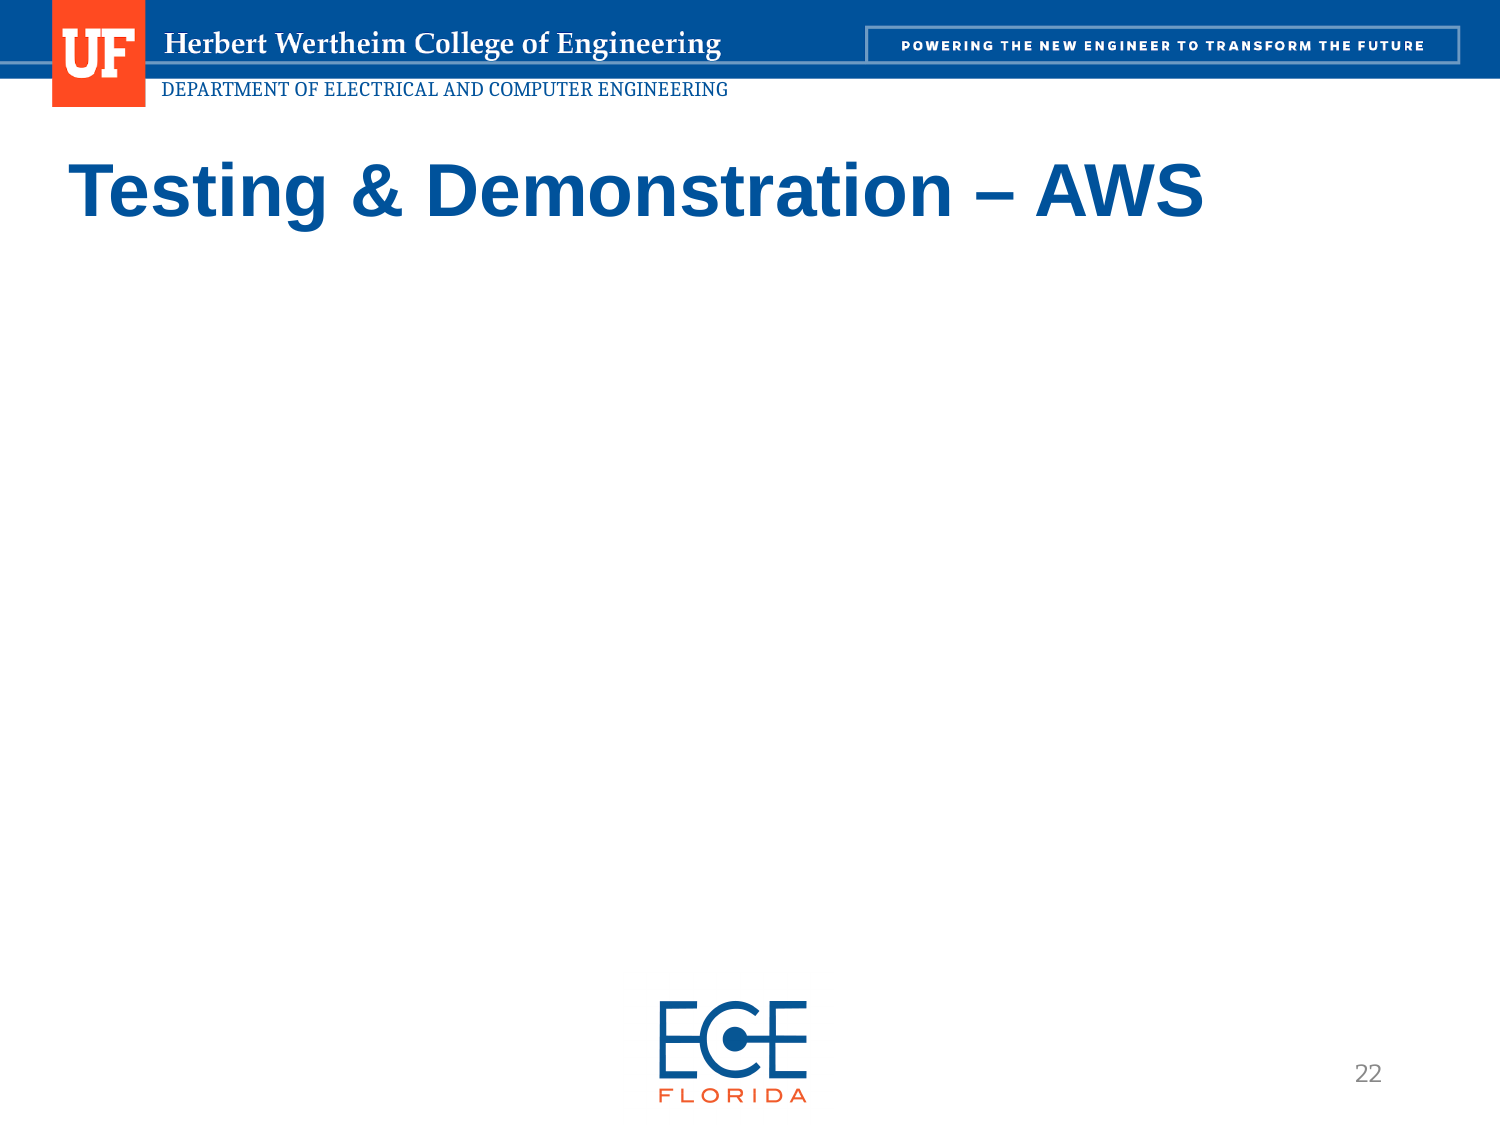

# Testing & Demonstration – AWS

22